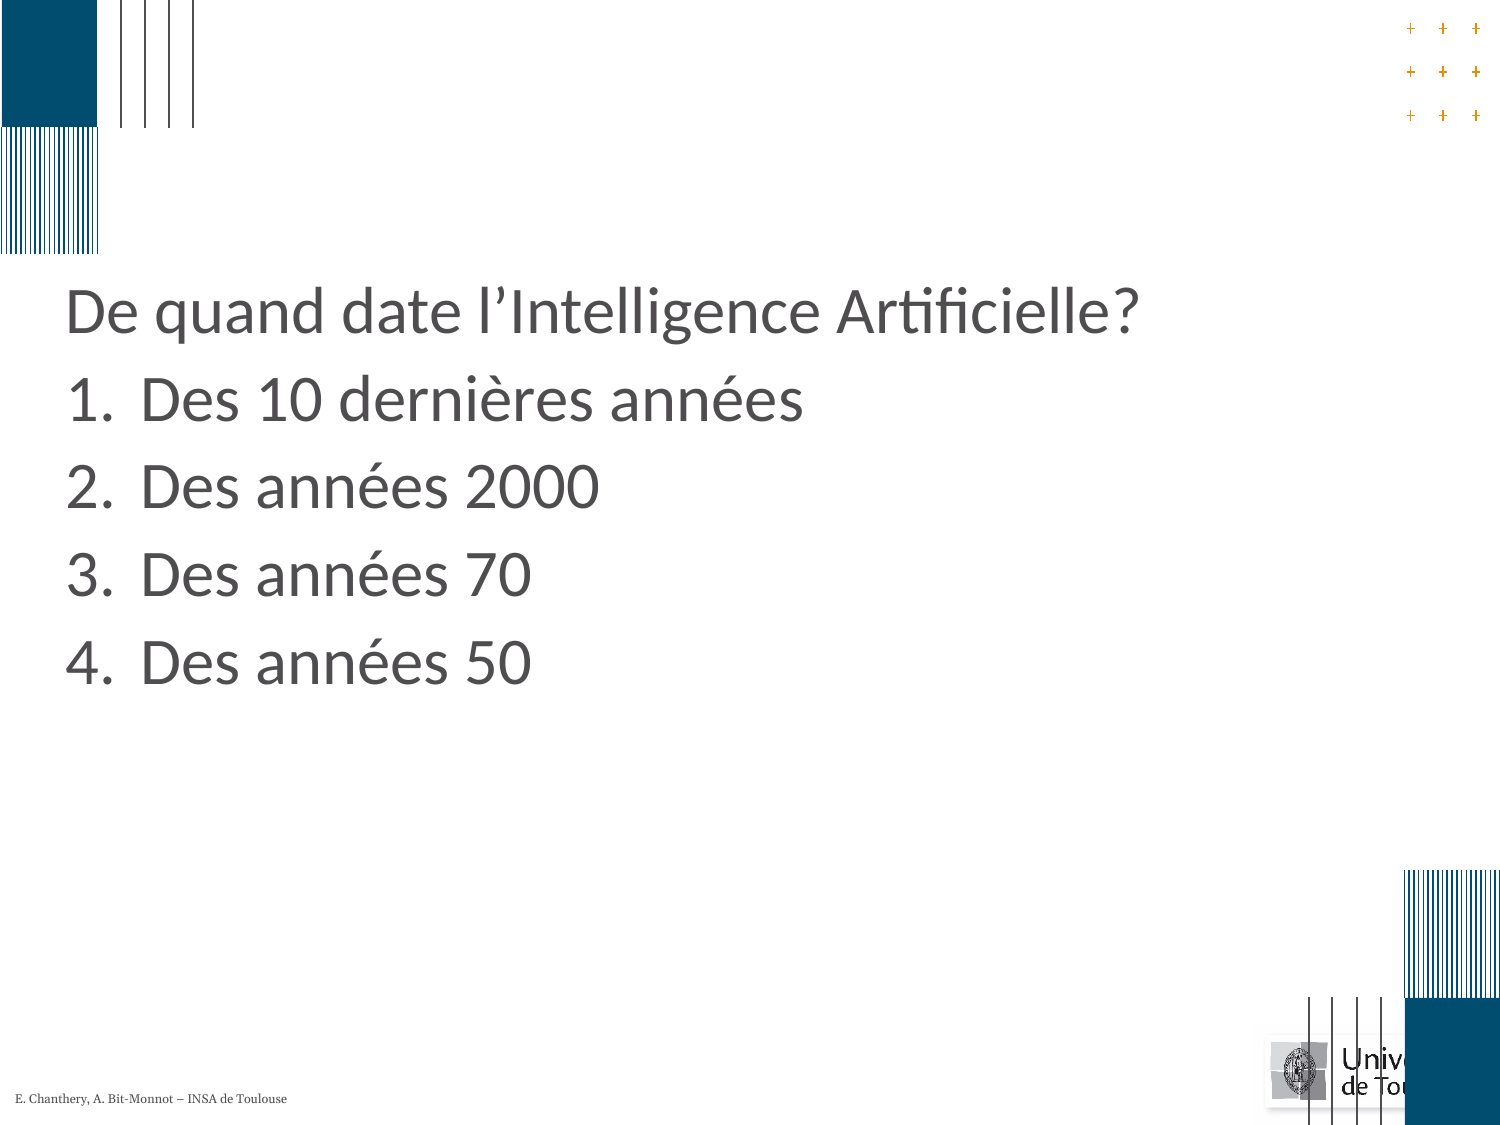

#
De quand date l’Intelligence Artificielle?
Des 10 dernières années
Des années 2000
Des années 70
Des années 50